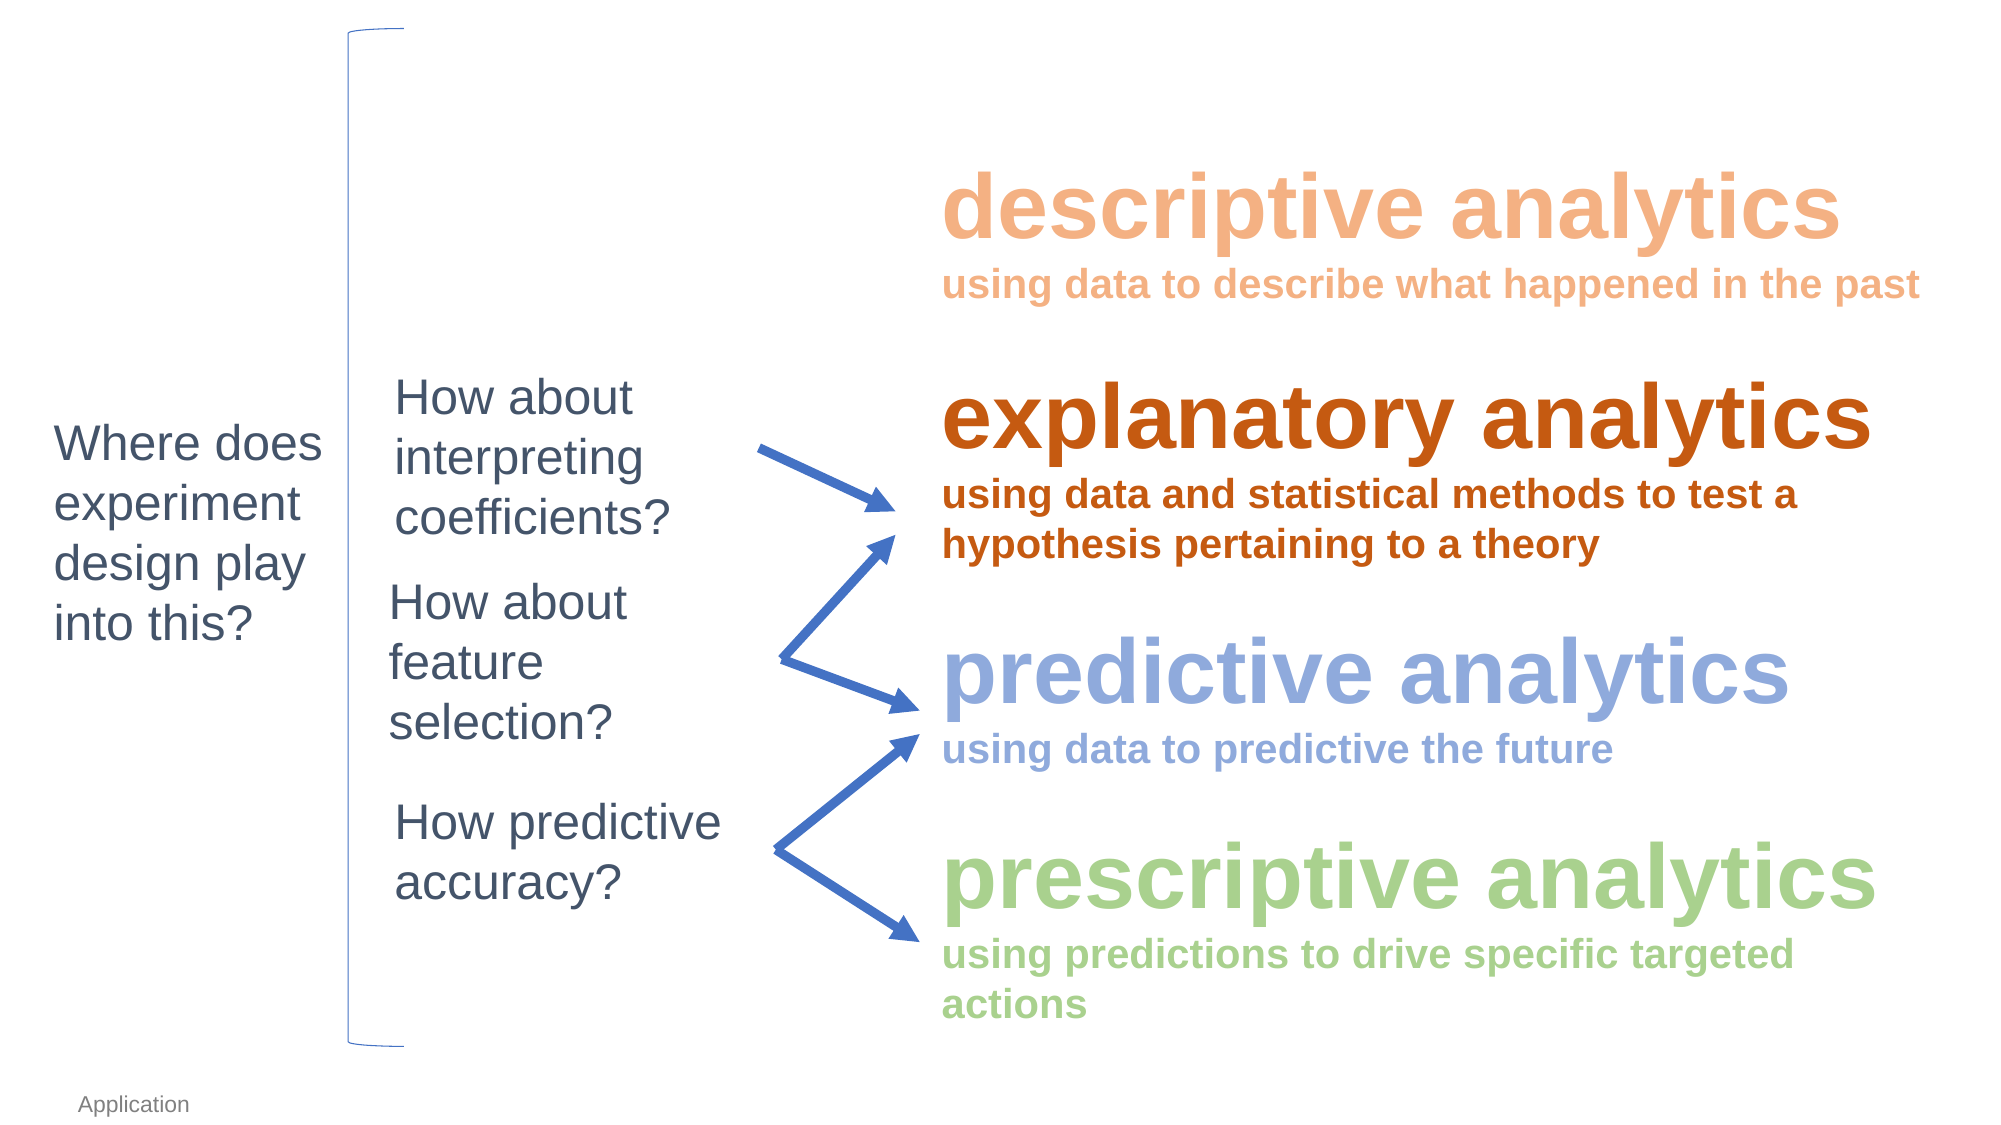

descriptive analytics
using data to describe what happened in the past

explanatory analytics
using data and statistical methods to test a hypothesis pertaining to a theory

predictive analytics
using data to predictive the future

prescriptive analytics
using predictions to drive specific targeted actions

How about interpreting coefficients?
Where does experiment design play into this?
How about feature selection?
How predictive accuracy?
Application